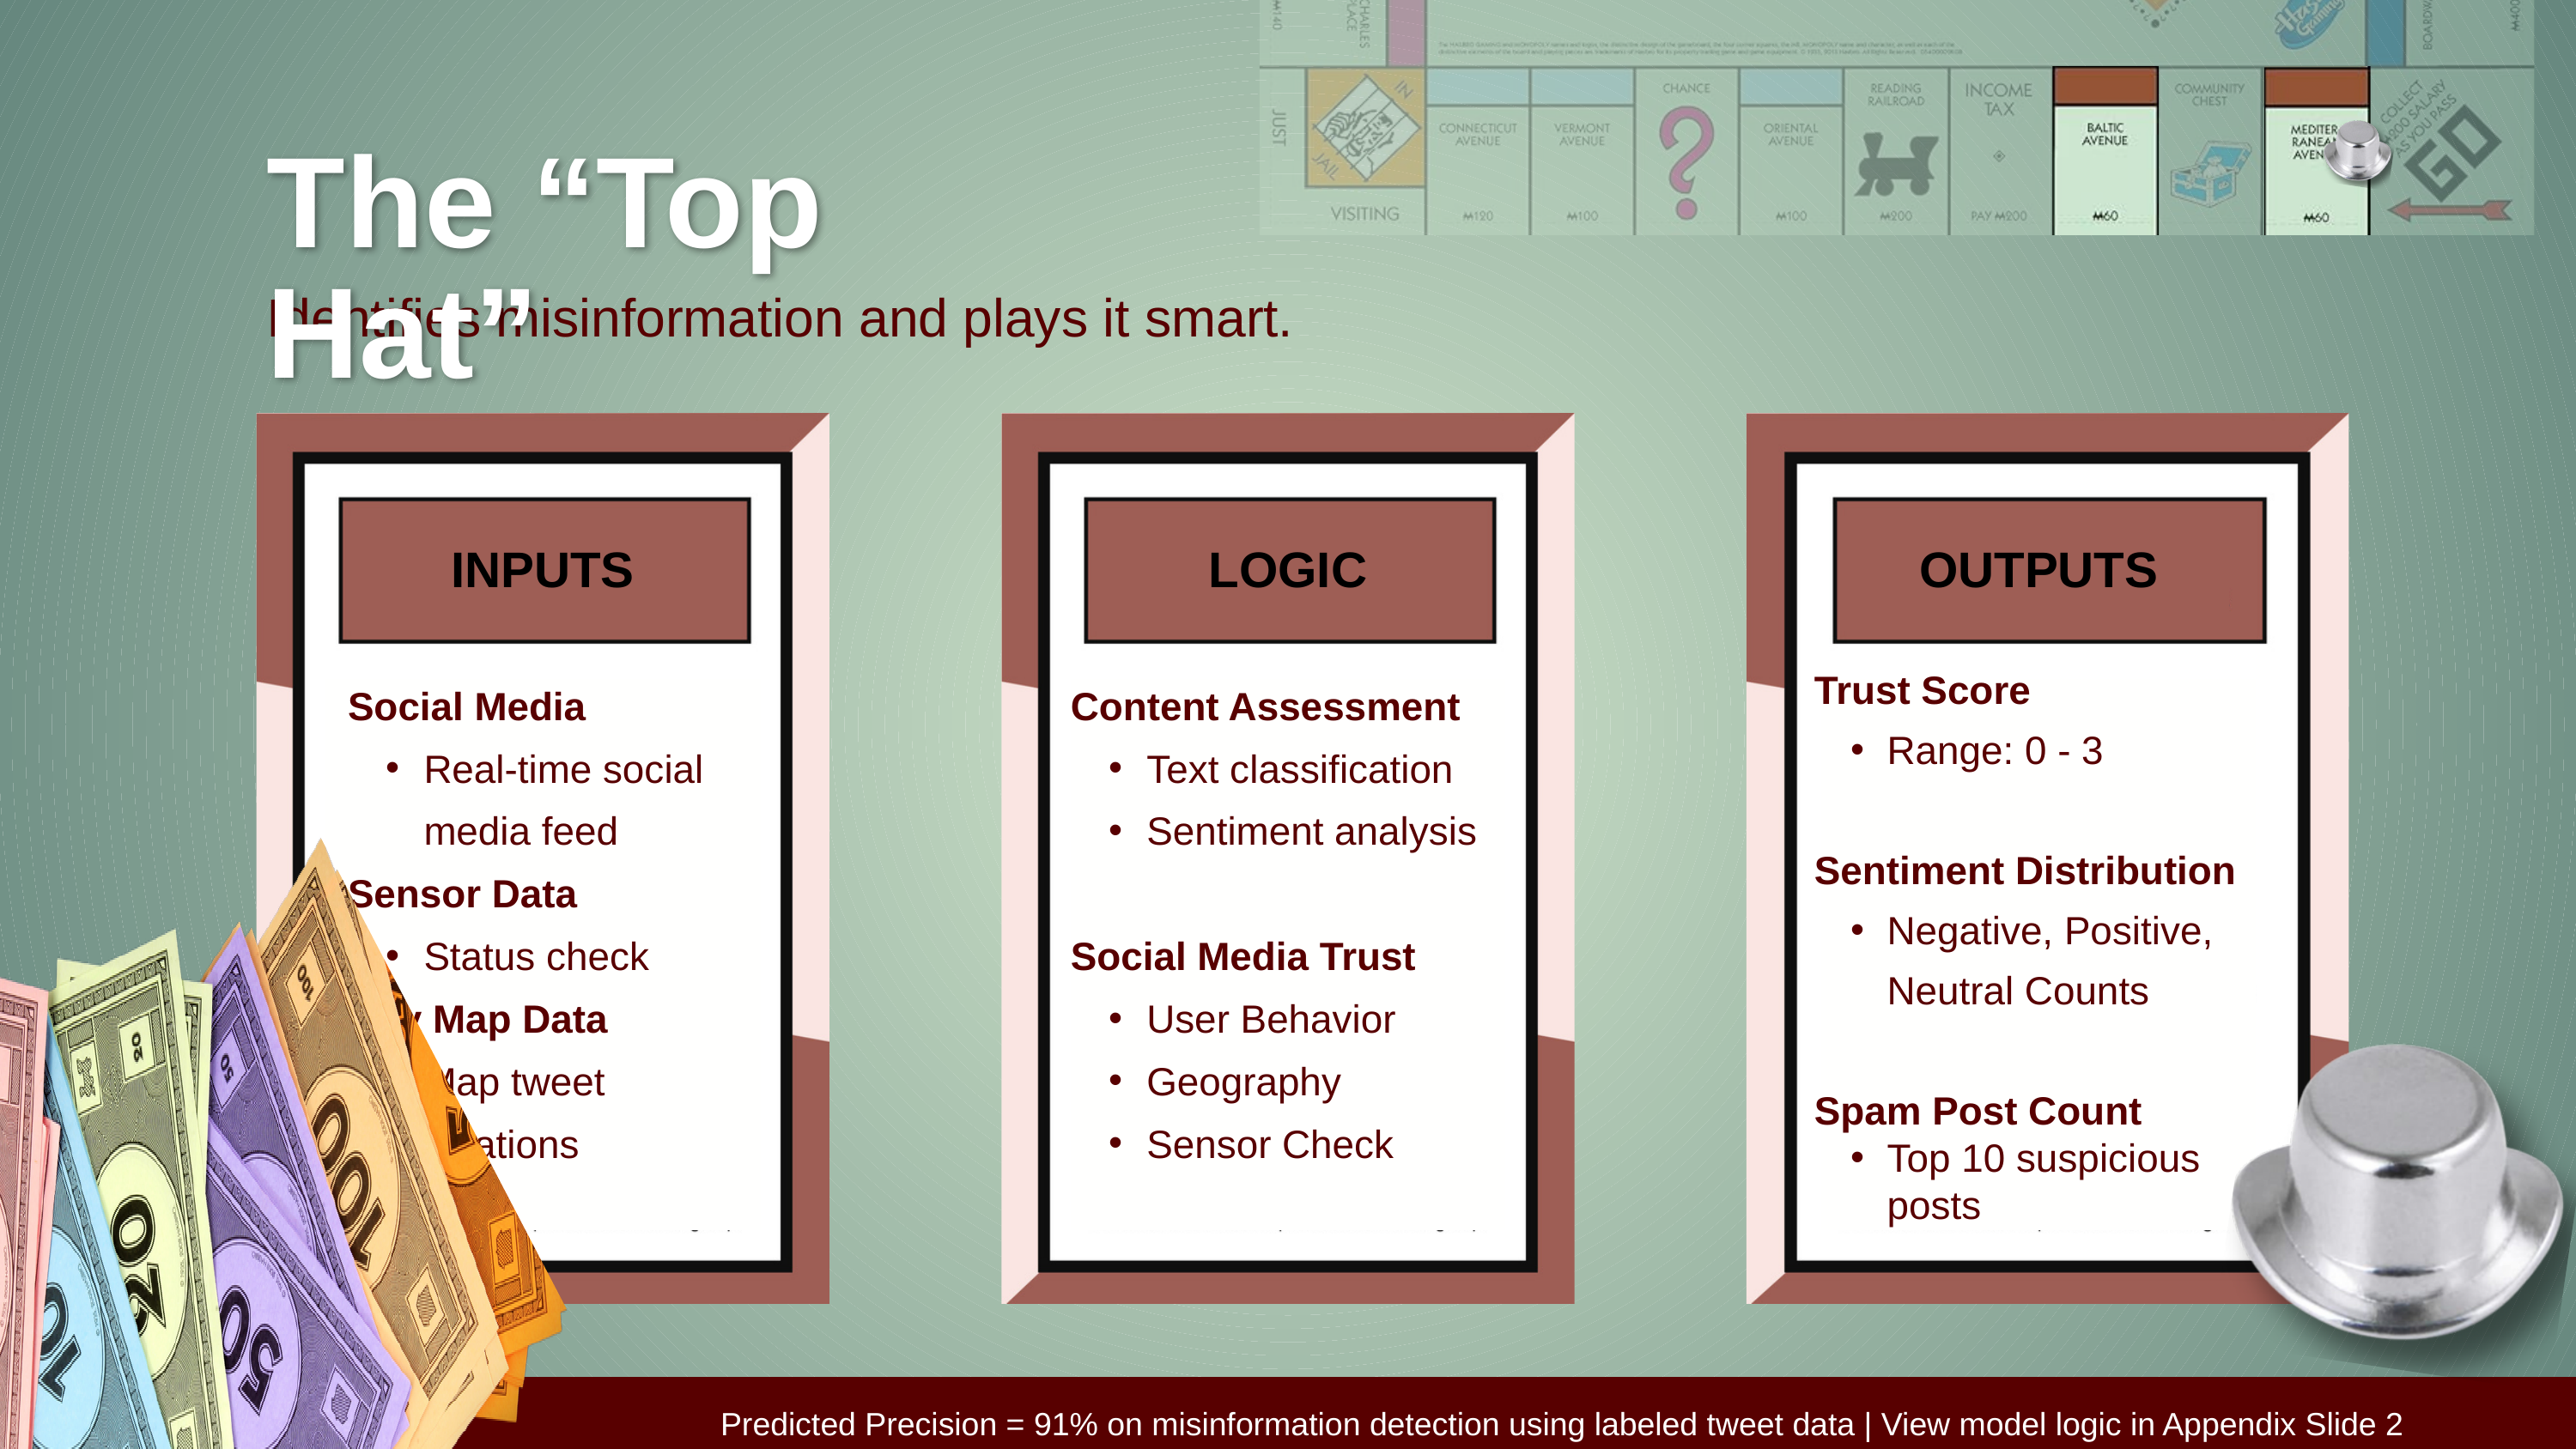

The “Top Hat”
Identifies misinformation and plays it smart.

INPUTS
LOGIC
OUTPUTS
Trust Score
Range: 0 - 3

Sentiment Distribution
Negative, Positive, Neutral Counts

Spam Post Count
Top 10 suspicious posts
Social Media
Real-time social media feed
Sensor Data
Status check
City Map Data
Map tweet locations
Content Assessment
Text classification
Sentiment analysis

Social Media Trust
User Behavior
Geography
Sensor Check

Predicted Precision = 91% on misinformation detection using labeled tweet data | View model logic in Appendix Slide 2